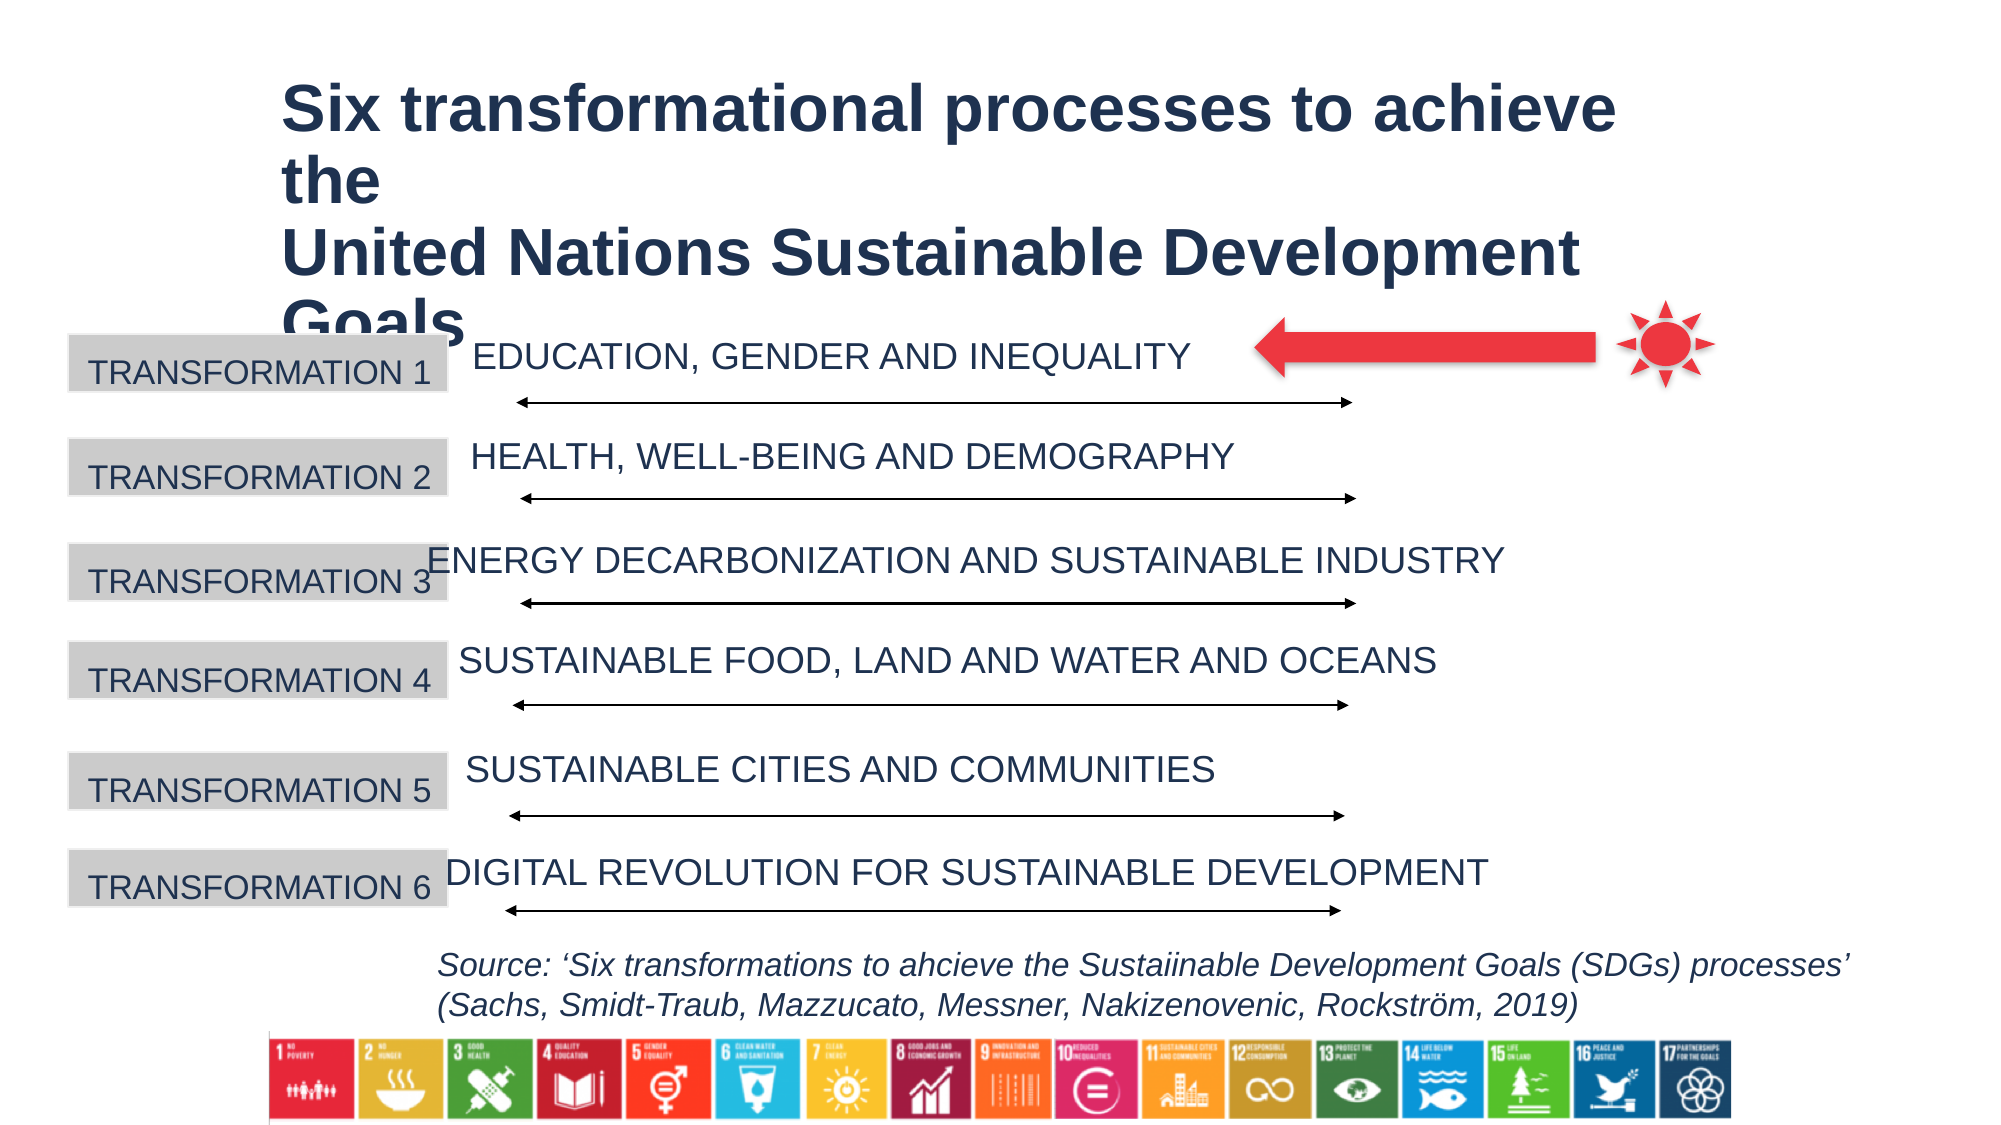

# Six transformational processes to achieve the United Nations Sustainable Development Goals

EDUCATION, GENDER AND INEQUALITY
TRANSFORMATION 1

HEALTH, WELL-BEING AND DEMOGRAPHY
TRANSFORMATION 2

ENERGY DECARBONIZATION AND SUSTAINABLE INDUSTRY
TRANSFORMATION 3

SUSTAINABLE FOOD, LAND AND WATER AND OCEANS
TRANSFORMATION 4

SUSTAINABLE CITIES AND COMMUNITIES
TRANSFORMATION 5

DIGITAL REVOLUTION FOR SUSTAINABLE DEVELOPMENT
TRANSFORMATION 6

Source: ‘Six transformations to ahcieve the Sustaiinable Development Goals (SDGs) processes’
(Sachs, Smidt-Traub, Mazzucato, Messner, Nakizenovenic, Rockström, 2019)